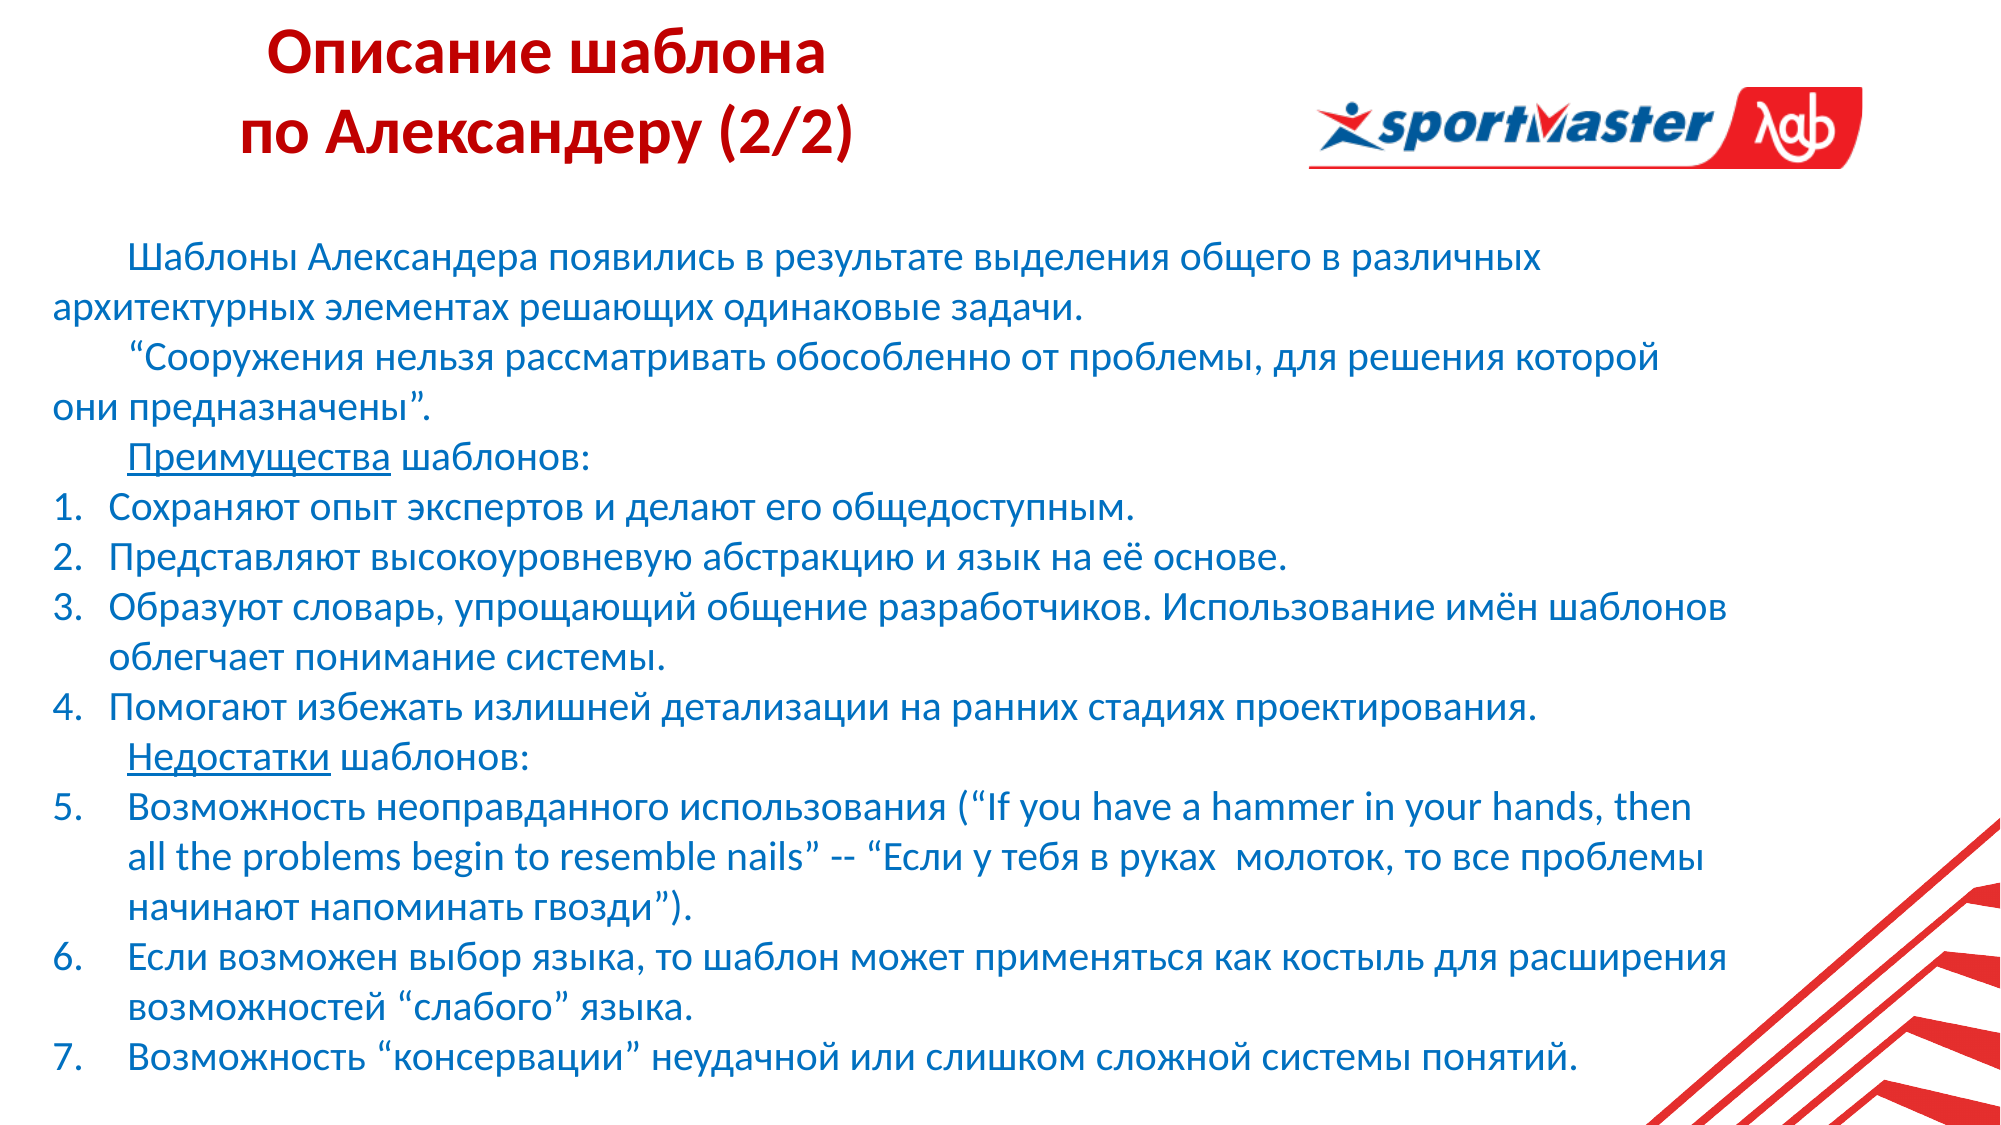

Описание шаблона по Александеру (2/2)
Шаблоны Александера появились в результате выделения общего в различных архитектурных элементах решающих одинаковые задачи.
“Сооружения нельзя рассматривать обособленно от проблемы, для решения которой они предназначены”.
Преимущества шаблонов:
Сохраняют опыт экспертов и делают его общедоступным.
Представляют высокоуровневую абстракцию и язык на её основе.
Образуют словарь, упрощающий общение разработчиков. Использование имён шаблонов облегчает понимание системы.
Помогают избежать излишней детализации на ранних стадиях проектирования.
Недостатки шаблонов:
Возможность неоправданного использования (“If you have a hammer in your hands, then all the problems begin to resemble nails” -- “Если у тебя в руках  молоток, то все проблемы начинают напоминать гвозди”).
Если возможен выбор языка, то шаблон может применяться как костыль для расширения возможностей “слабого” языка.
Возможность “консервации” неудачной или слишком сложной системы понятий.